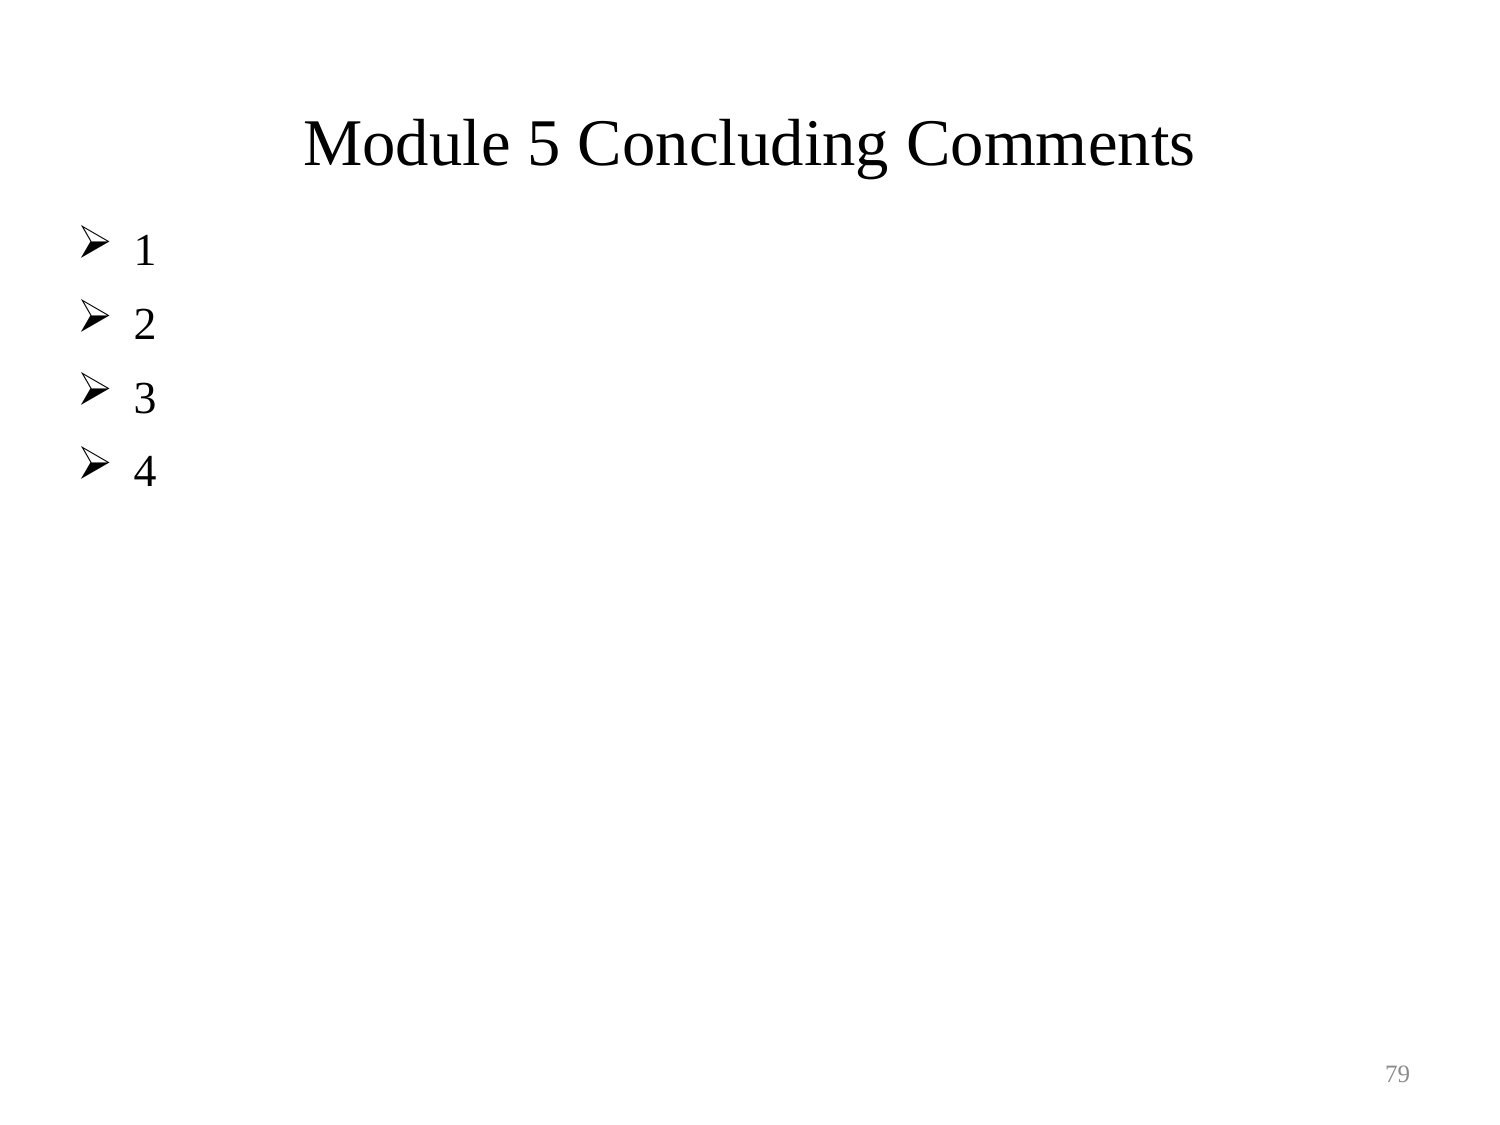

# Module 5 Concluding Comments
1
2
3
4

79